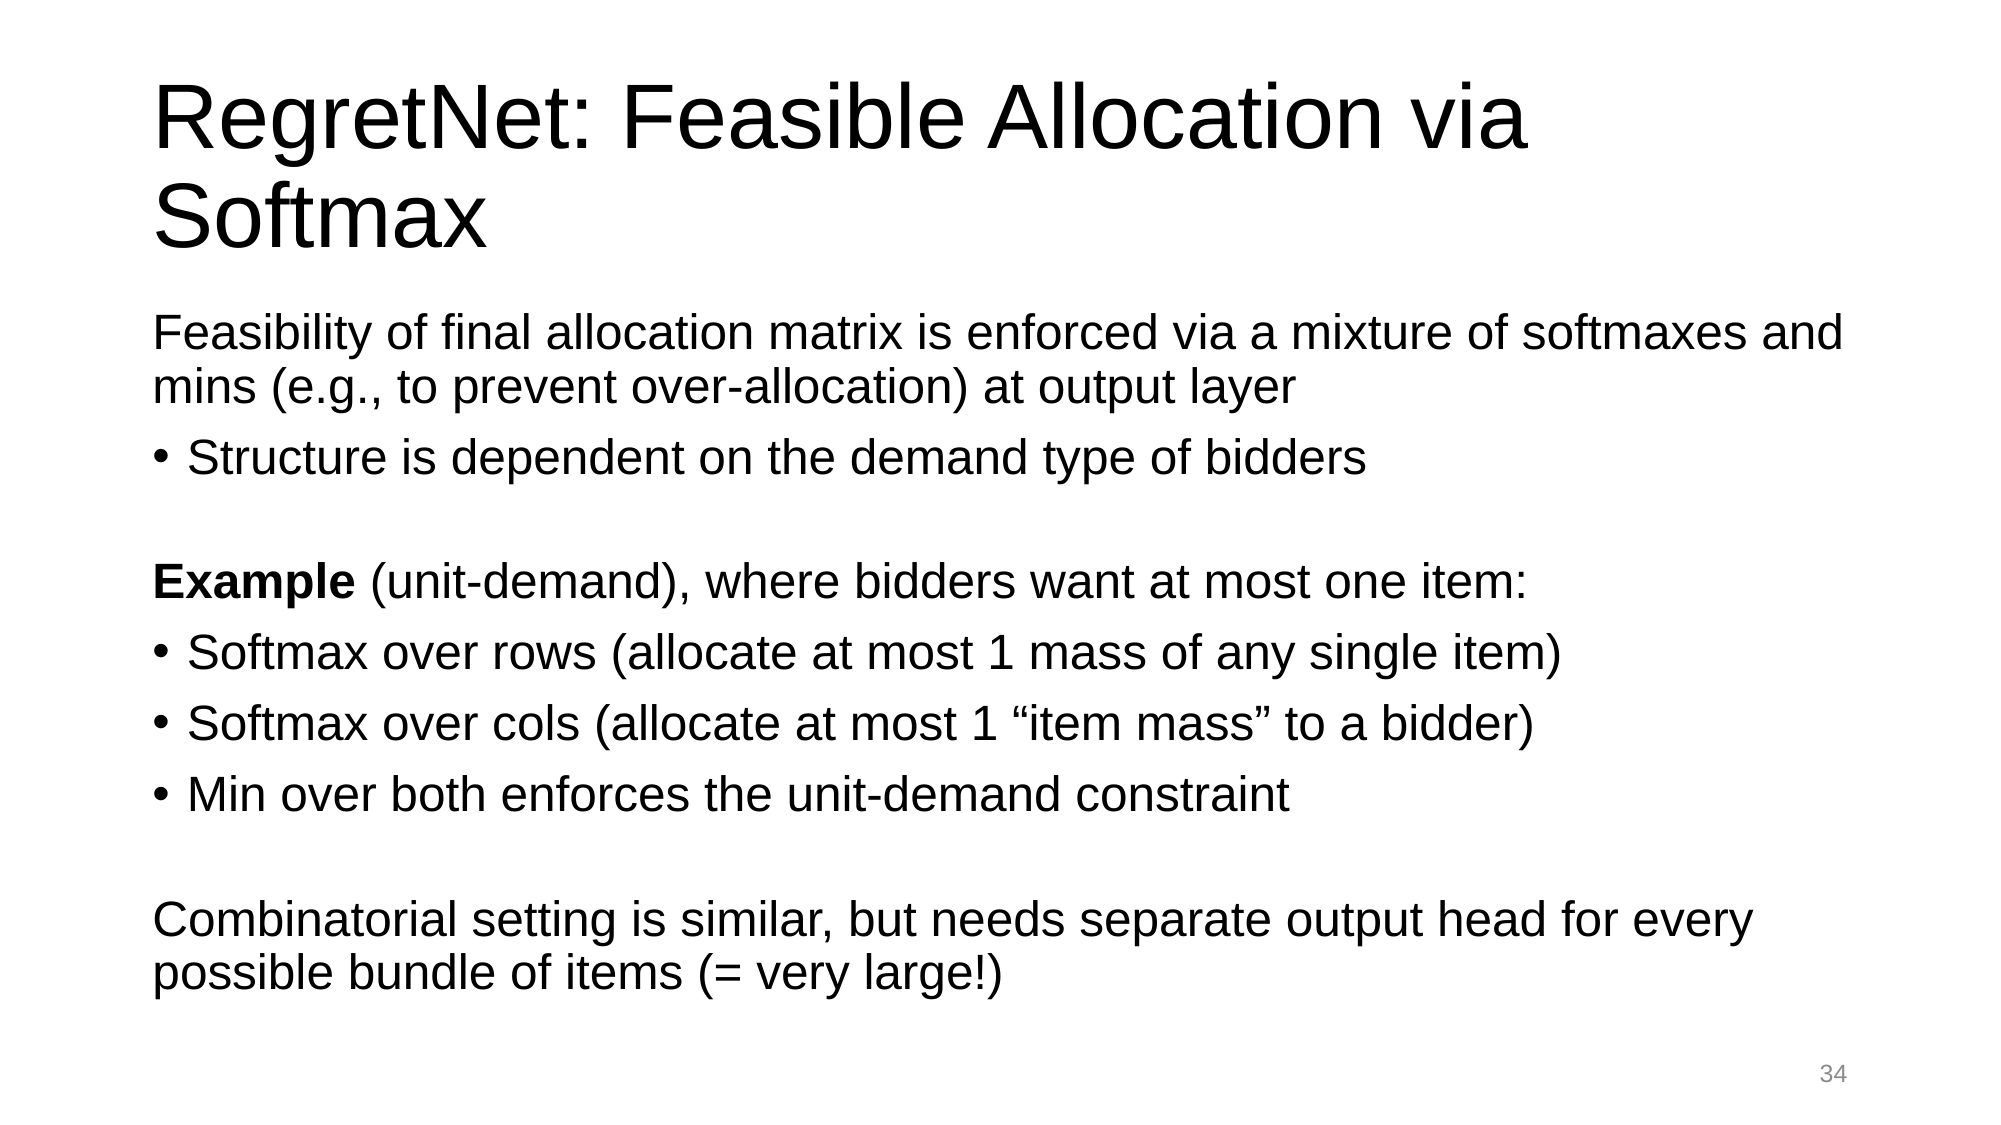

# RegretNet: Feasible Allocation via Softmax
Feasibility of final allocation matrix is enforced via a mixture of softmaxes and mins (e.g., to prevent over-allocation) at output layer
Structure is dependent on the demand type of bidders
Example (unit-demand), where bidders want at most one item:
Softmax over rows (allocate at most 1 mass of any single item)
Softmax over cols (allocate at most 1 “item mass” to a bidder)
Min over both enforces the unit-demand constraint
Combinatorial setting is similar, but needs separate output head for every possible bundle of items (= very large!)

34